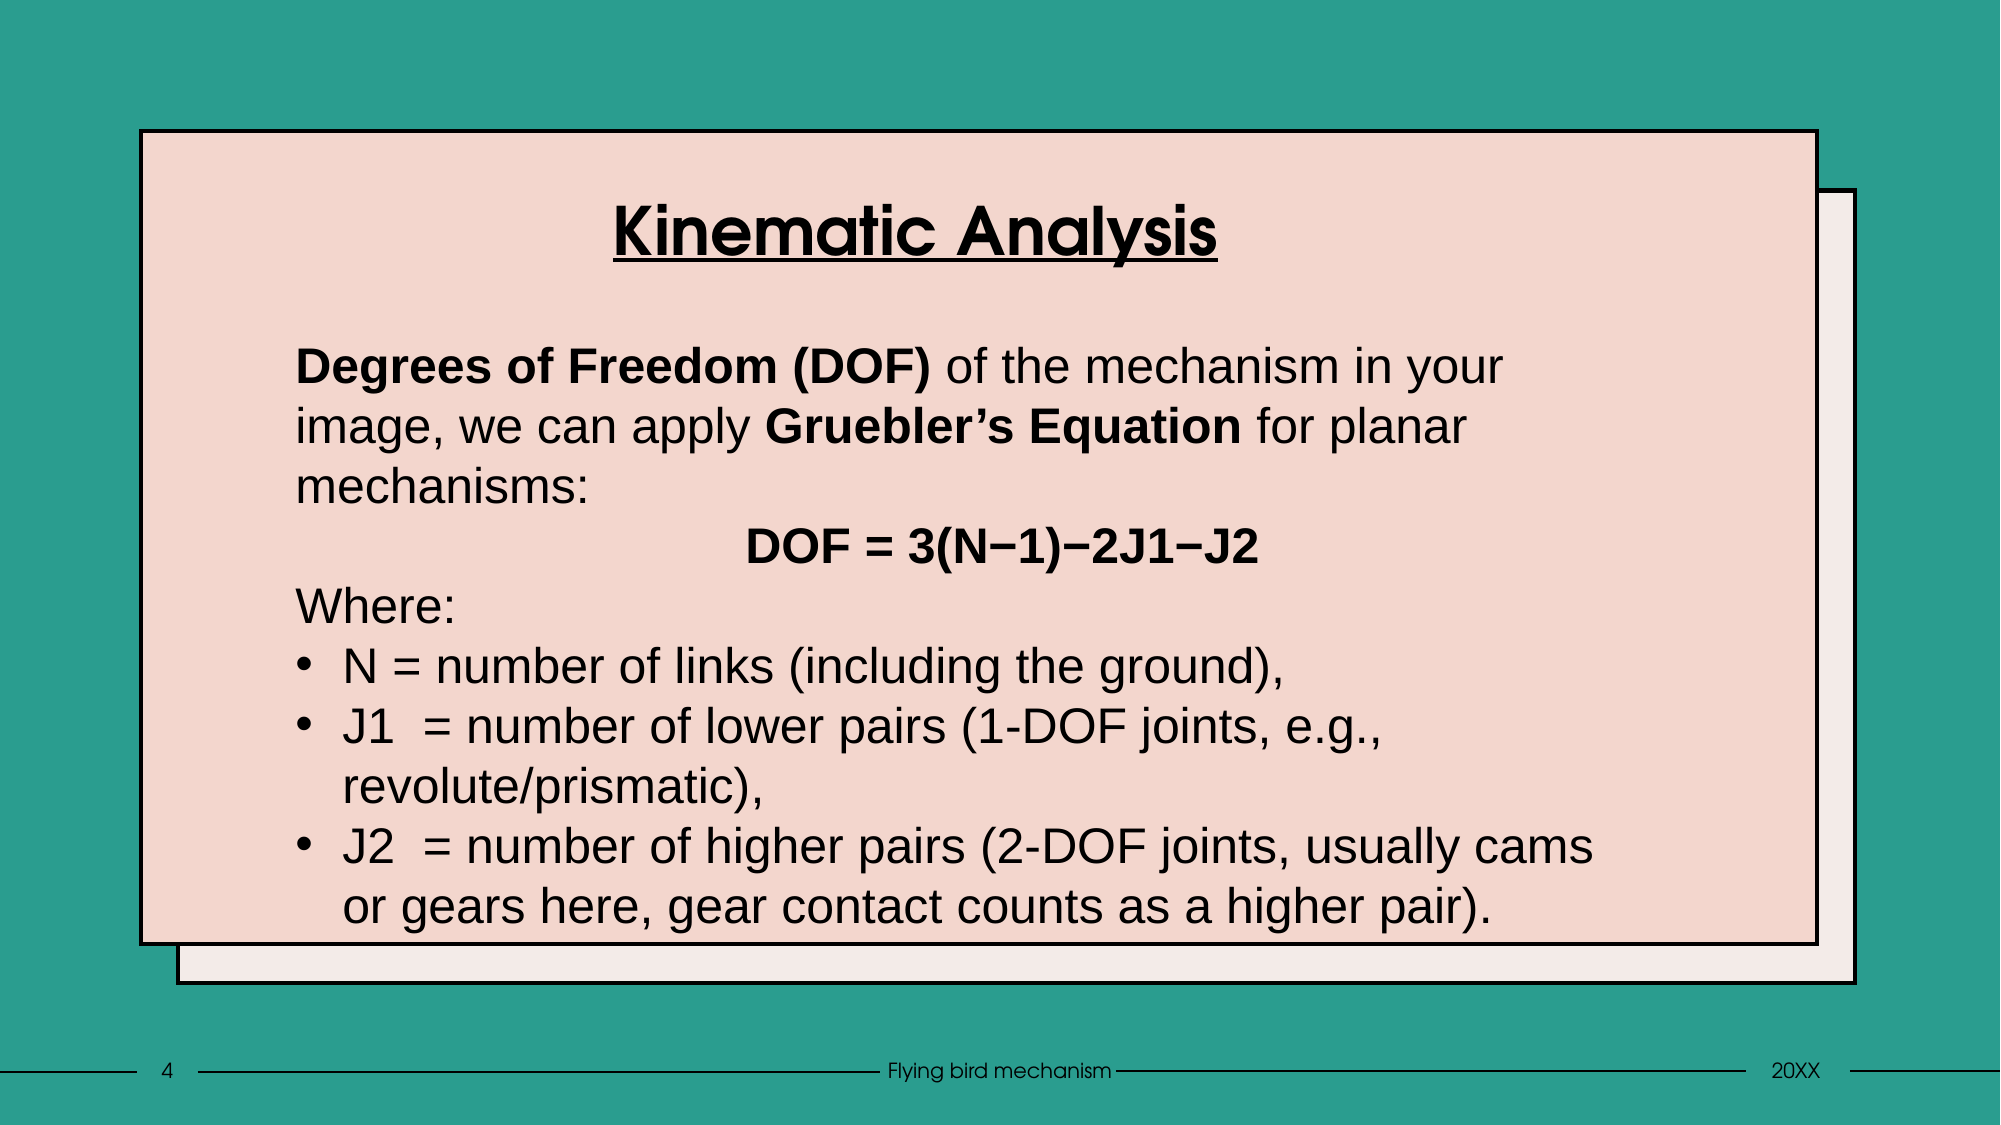

# Kinematic Analysis
Degrees of Freedom (DOF) of the mechanism in your image, we can apply Gruebler’s Equation for planar mechanisms:
         DOF = 3(N−1)−2J1−J2
Where:
N = number of links (including the ground),
J1  = number of lower pairs (1-DOF joints, e.g., revolute/prismatic),
J2  = number of higher pairs (2-DOF joints, usually cams or gears here, gear contact counts as a higher pair).

4
Flying bird mechanism
20XX